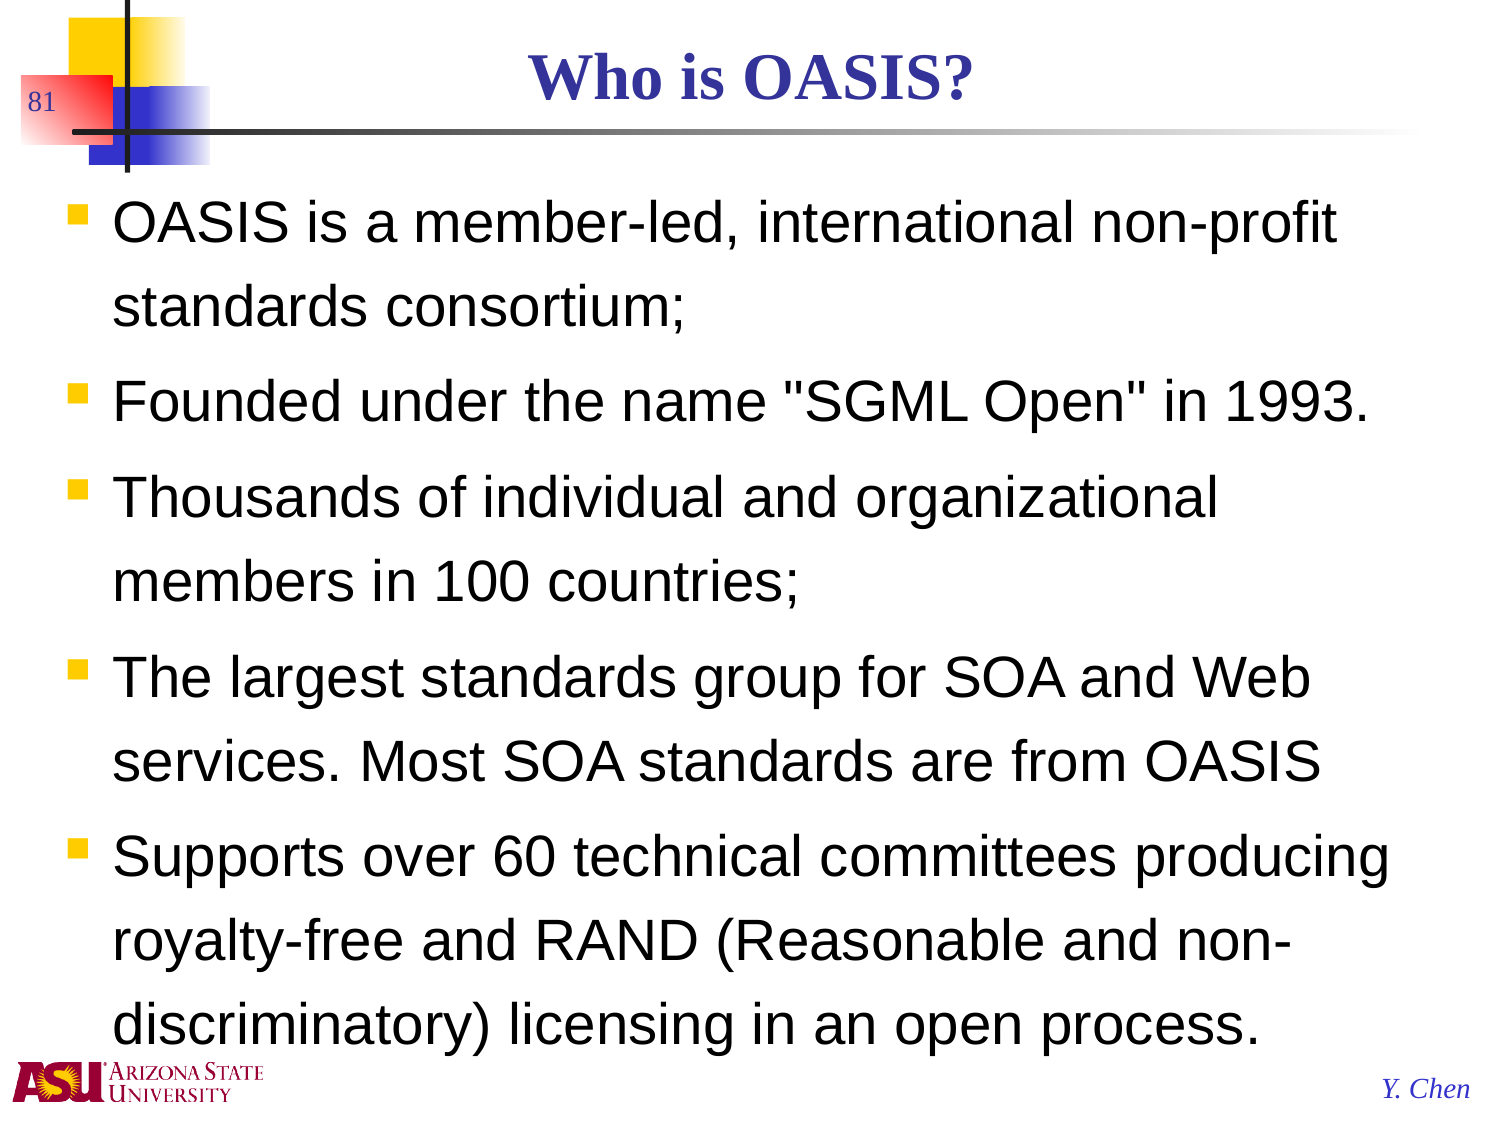

# Who is OASIS?
81
OASIS is a member-led, international non-profit standards consortium;
Founded under the name "SGML Open" in 1993.
Thousands of individual and organizational members in 100 countries;
The largest standards group for SOA and Web services. Most SOA standards are from OASIS
Supports over 60 technical committees producing royalty-free and RAND (Reasonable and non-discriminatory) licensing in an open process.